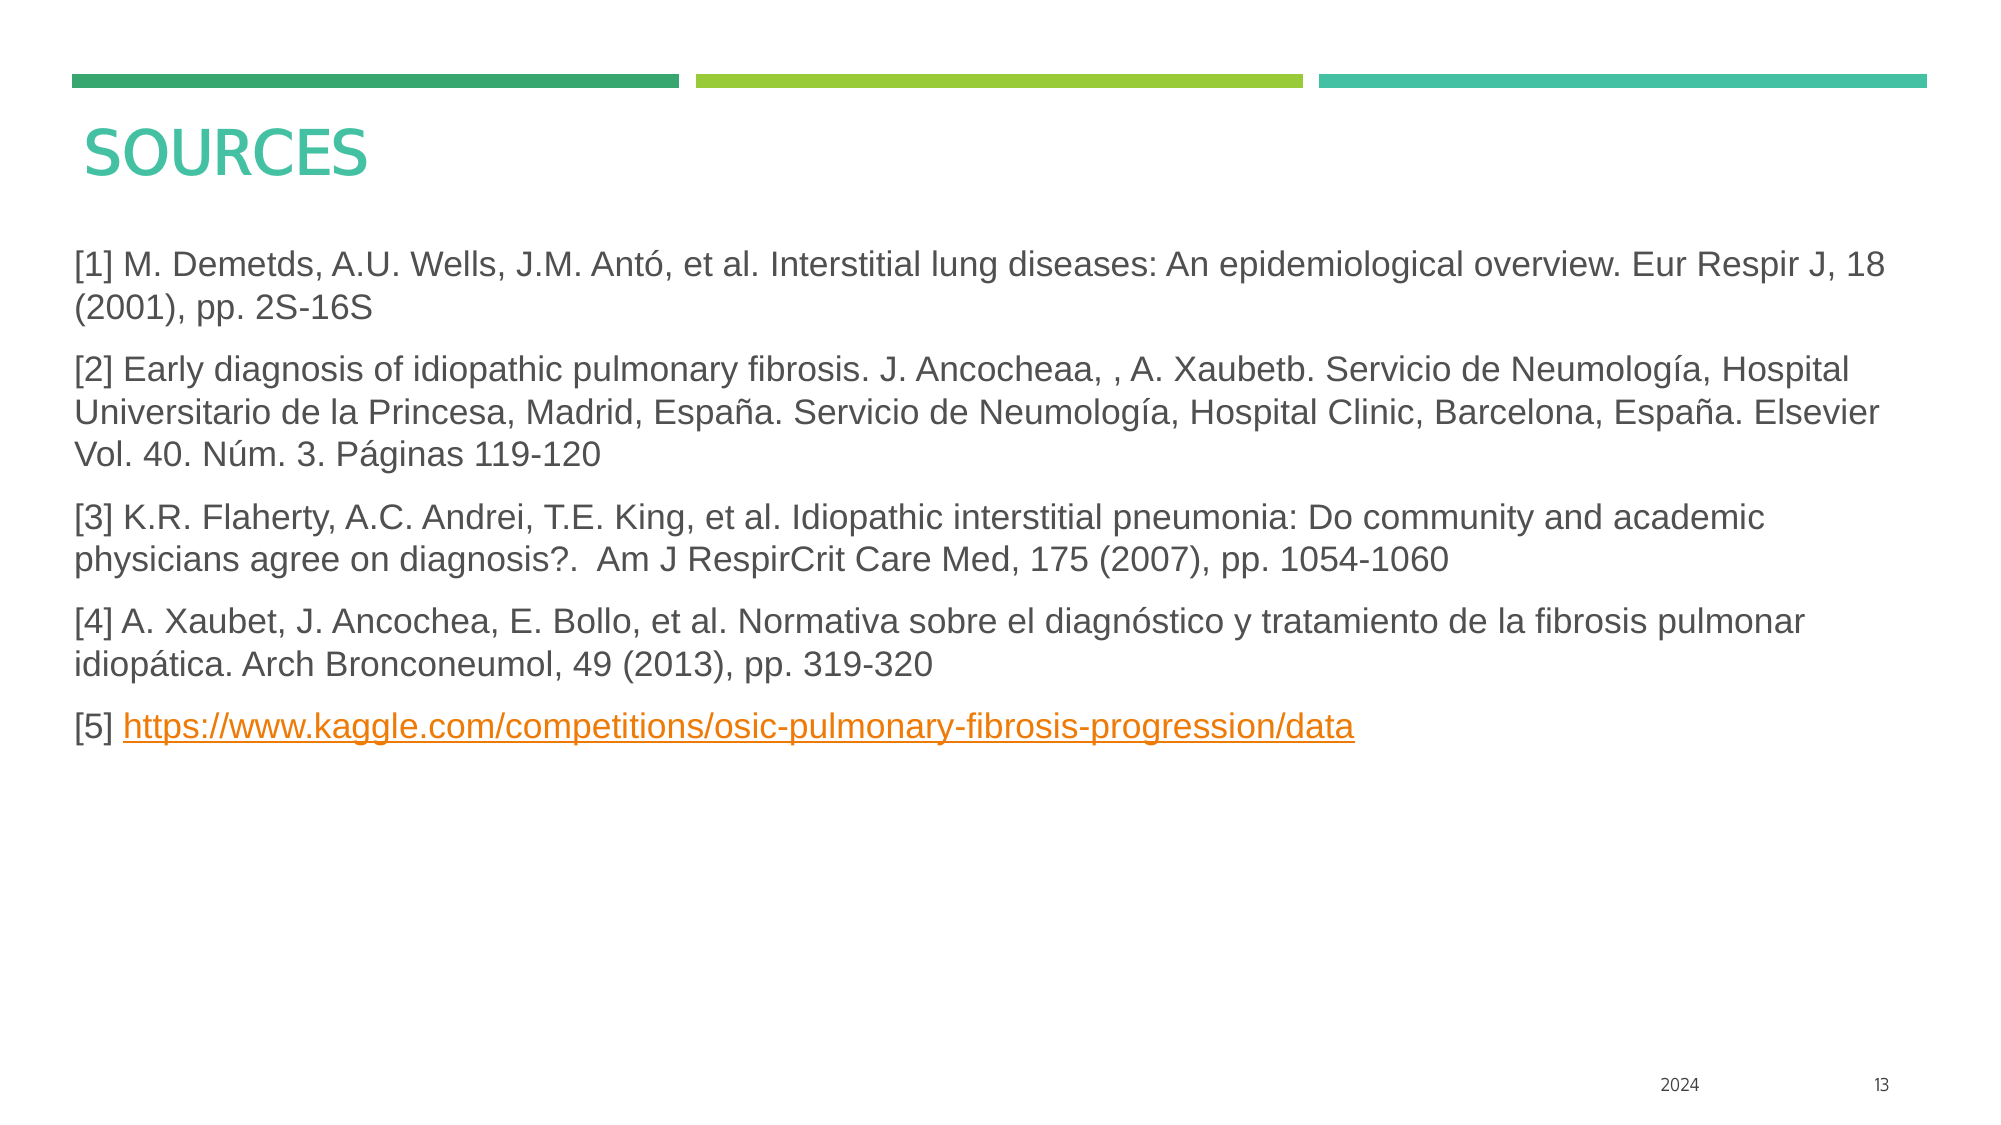

# Sources
[1] M. Demetds, A.U. Wells, J.M. Antó, et al. Interstitial lung diseases: An epidemiological overview. Eur Respir J, 18 (2001), pp. 2S-16S
[2] Early diagnosis of idiopathic pulmonary fibrosis. J. Ancocheaa, , A. Xaubetb. Servicio de Neumología, Hospital Universitario de la Princesa, Madrid, España. Servicio de Neumología, Hospital Clinic, Barcelona, España. Elsevier Vol. 40. Núm. 3. Páginas 119-120
[3] K.R. Flaherty, A.C. Andrei, T.E. King, et al. Idiopathic interstitial pneumonia: Do community and academic physicians agree on diagnosis?.  Am J RespirCrit Care Med, 175 (2007), pp. 1054-1060
[4] A. Xaubet, J. Ancochea, E. Bollo, et al. Normativa sobre el diagnóstico y tratamiento de la fibrosis pulmonar idiopática. Arch Bronconeumol, 49 (2013), pp. 319-320
[5] https://www.kaggle.com/competitions/osic-pulmonary-fibrosis-progression/data

2024
13